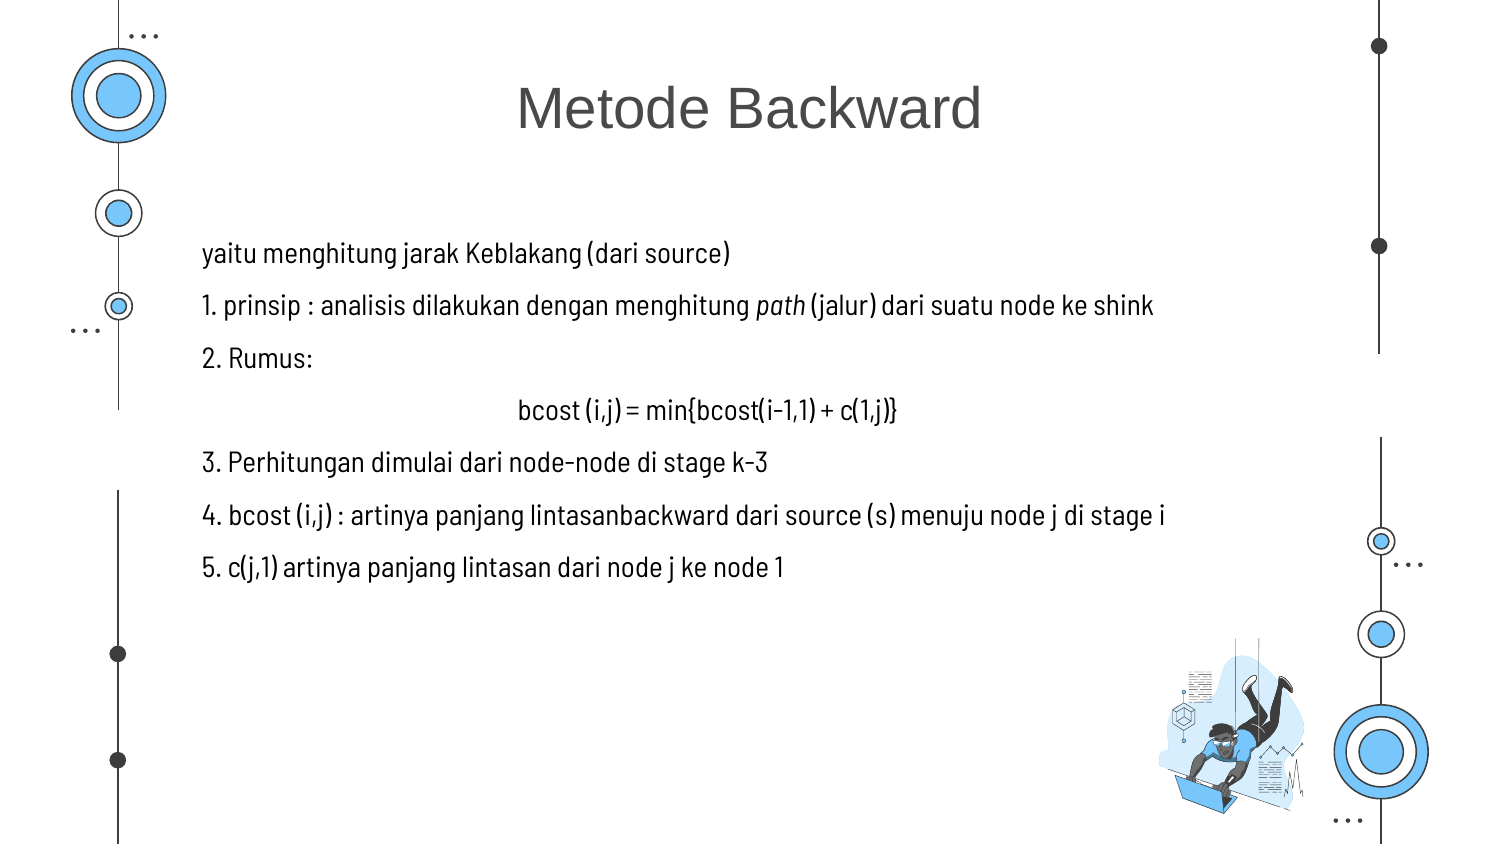

# Metode Backward
yaitu menghitung jarak Keblakang (dari source)
1. prinsip : analisis dilakukan dengan menghitung path (jalur) dari suatu node ke shink
2. Rumus:
bcost (i,j) = min{bcost(i-1,1) + c(1,j)}
3. Perhitungan dimulai dari node-node di stage k-3
4. bcost (i,j) : artinya panjang lintasanbackward dari source (s) menuju node j di stage i
5. c(j,1) artinya panjang lintasan dari node j ke node 1